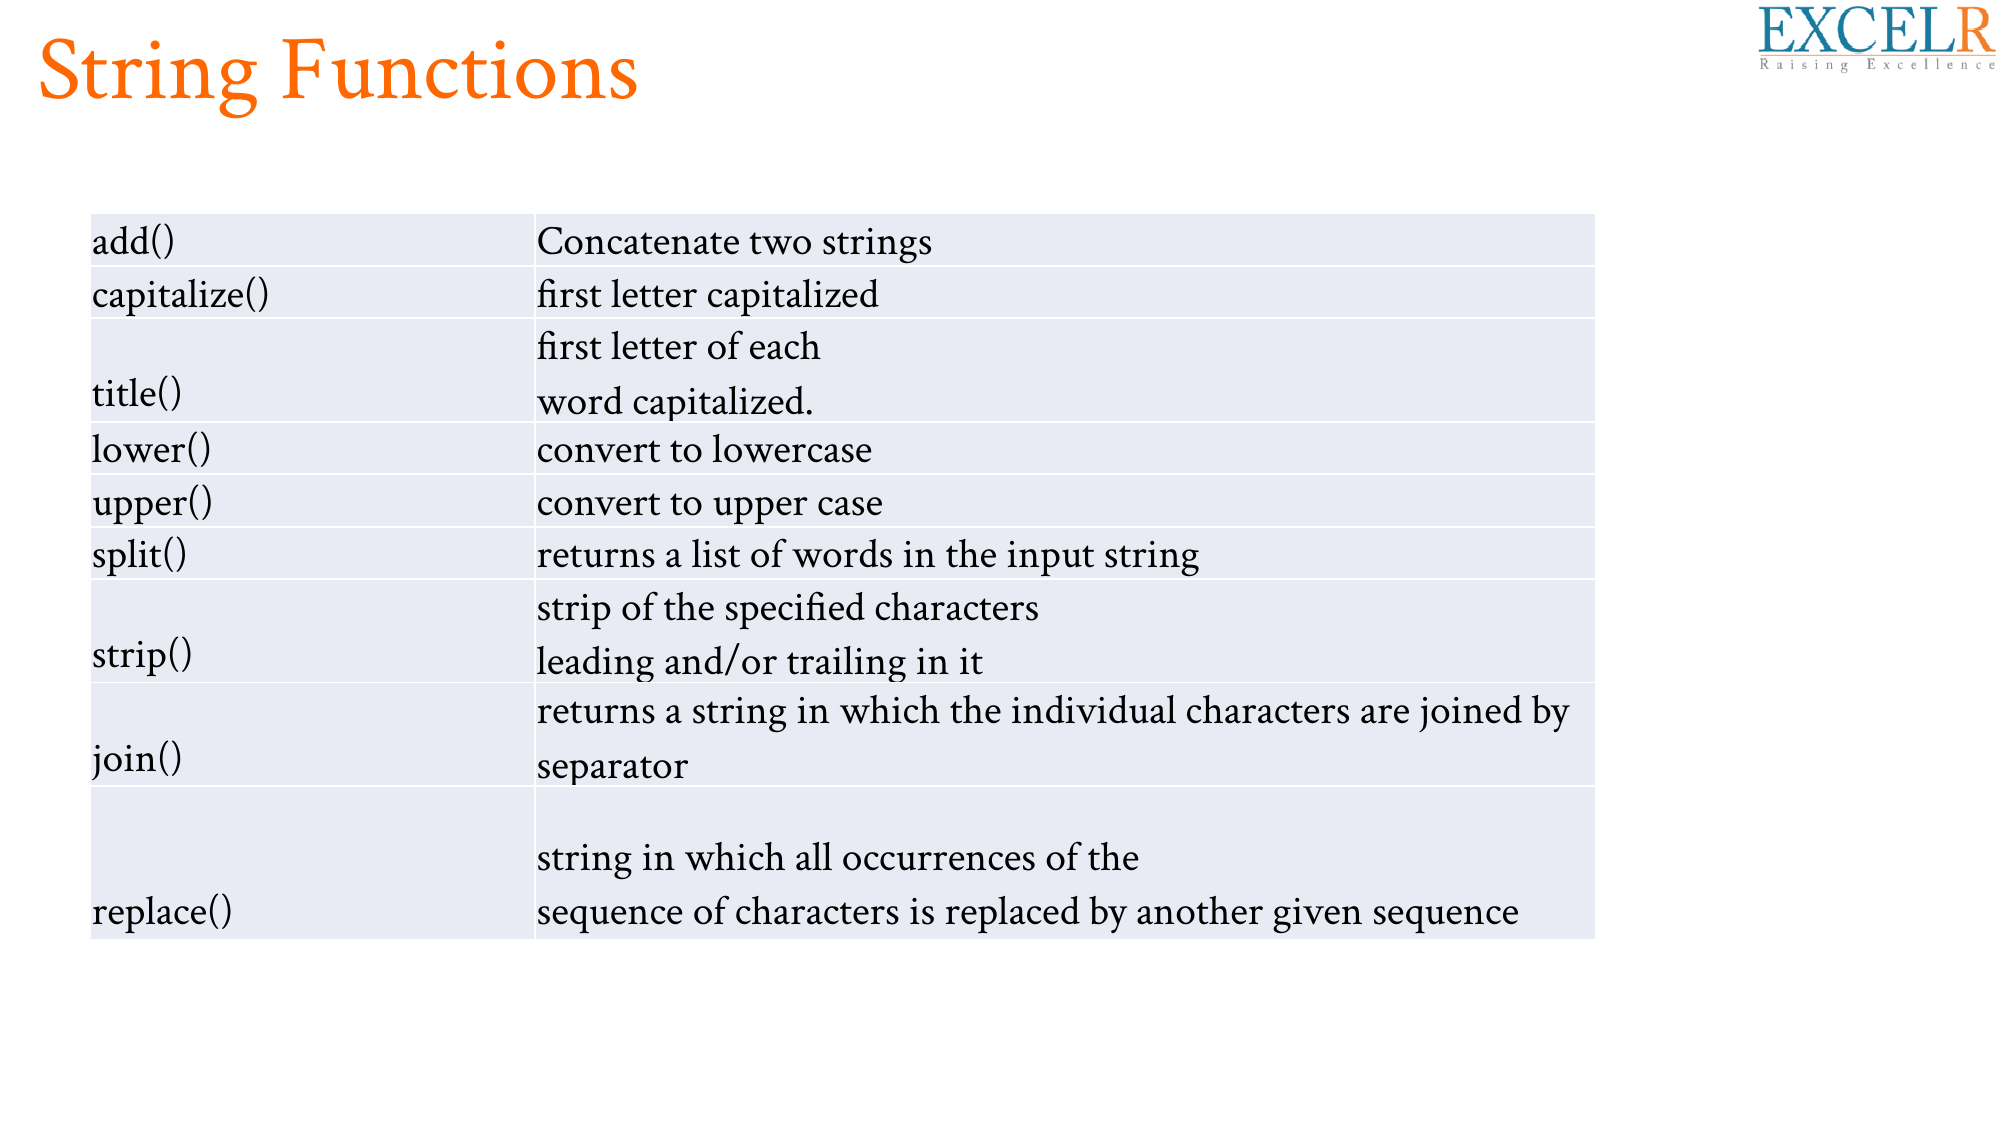

String Functions
| add() | Concatenate two strings |
| --- | --- |
| capitalize() | first letter capitalized |
| title() | first letter of each word capitalized. |
| lower() | convert to lowercase |
| upper() | convert to upper case |
| split() | returns a list of words in the input string |
| strip() | strip of the specified characters leading and/or trailing in it |
| join() | returns a string in which the individual characters are joined by separator |
| replace() | string in which all occurrences of the sequence of characters is replaced by another given sequence |